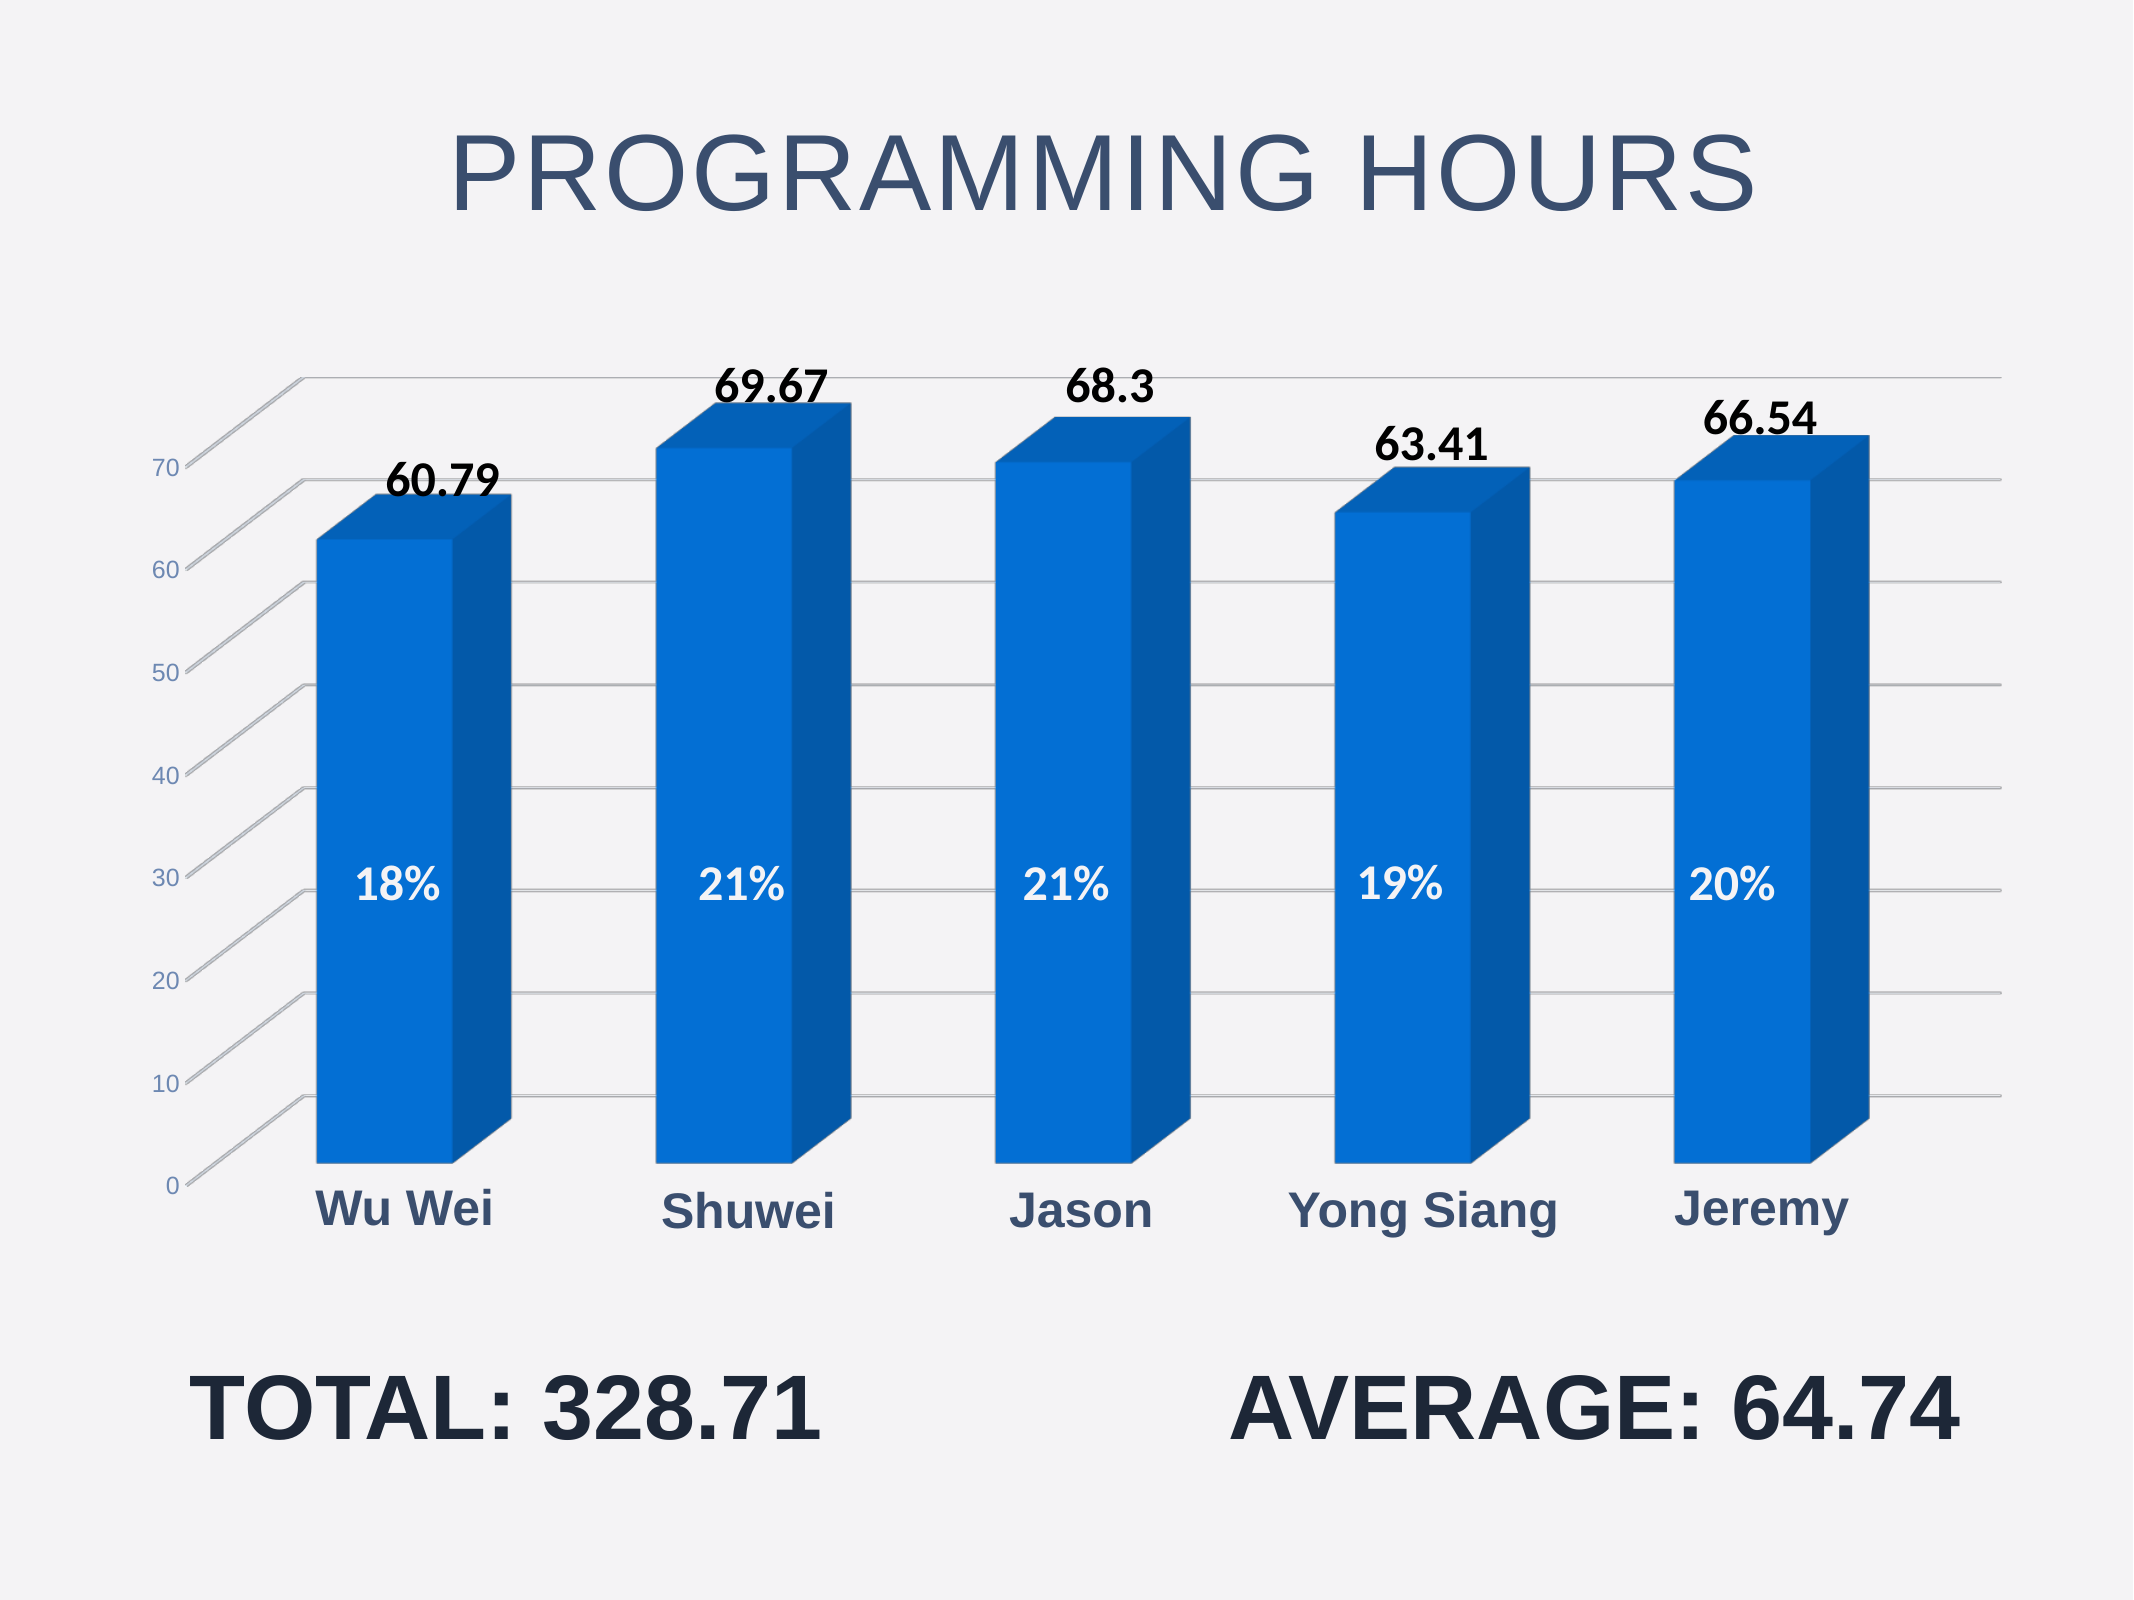

# Programming hours

[unsupported chart]

68.3
69.67
66.54
63.41
60.79
19%
21%
18%
21%
20%
Wu Wei
Jeremy
Jason
Yong Siang
Shuwei
TOTAL: 328.71
AVERAGE: 64.74